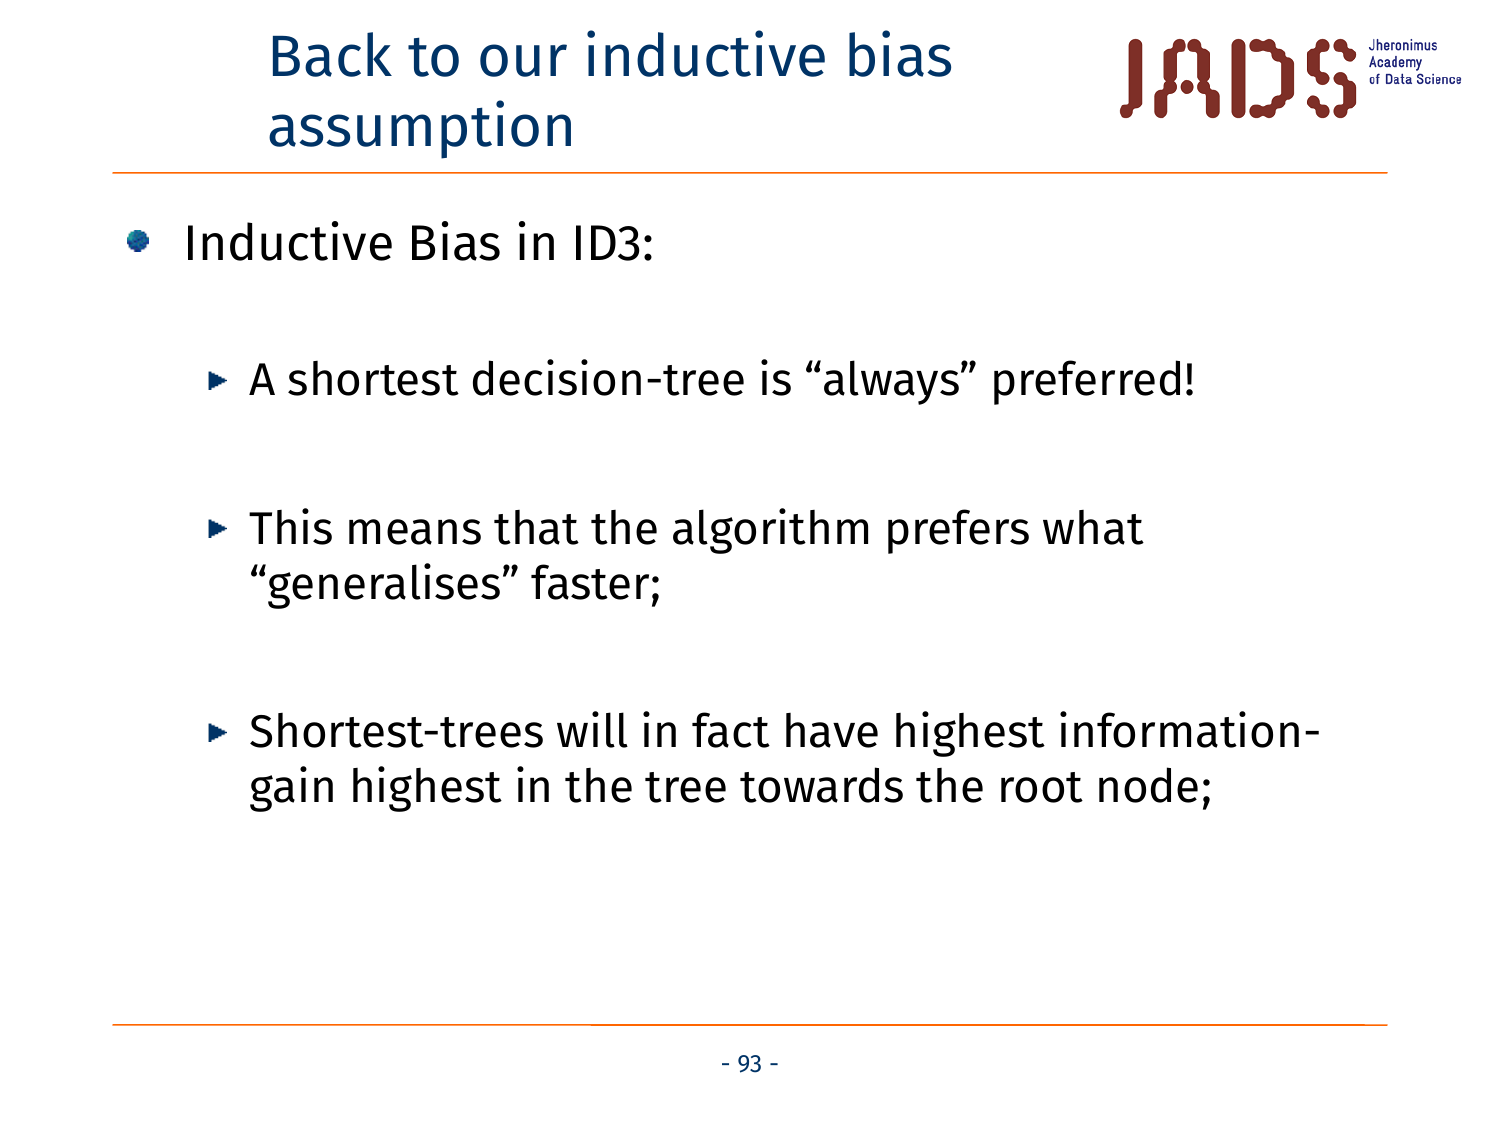

# Back to our inductive bias assumption
Inductive Bias in ID3:

A shortest decision-tree is “always” preferred!

This means that the algorithm prefers what “generalises” faster;

Shortest-trees will in fact have highest information-gain highest in the tree towards the root node;
- 93 -